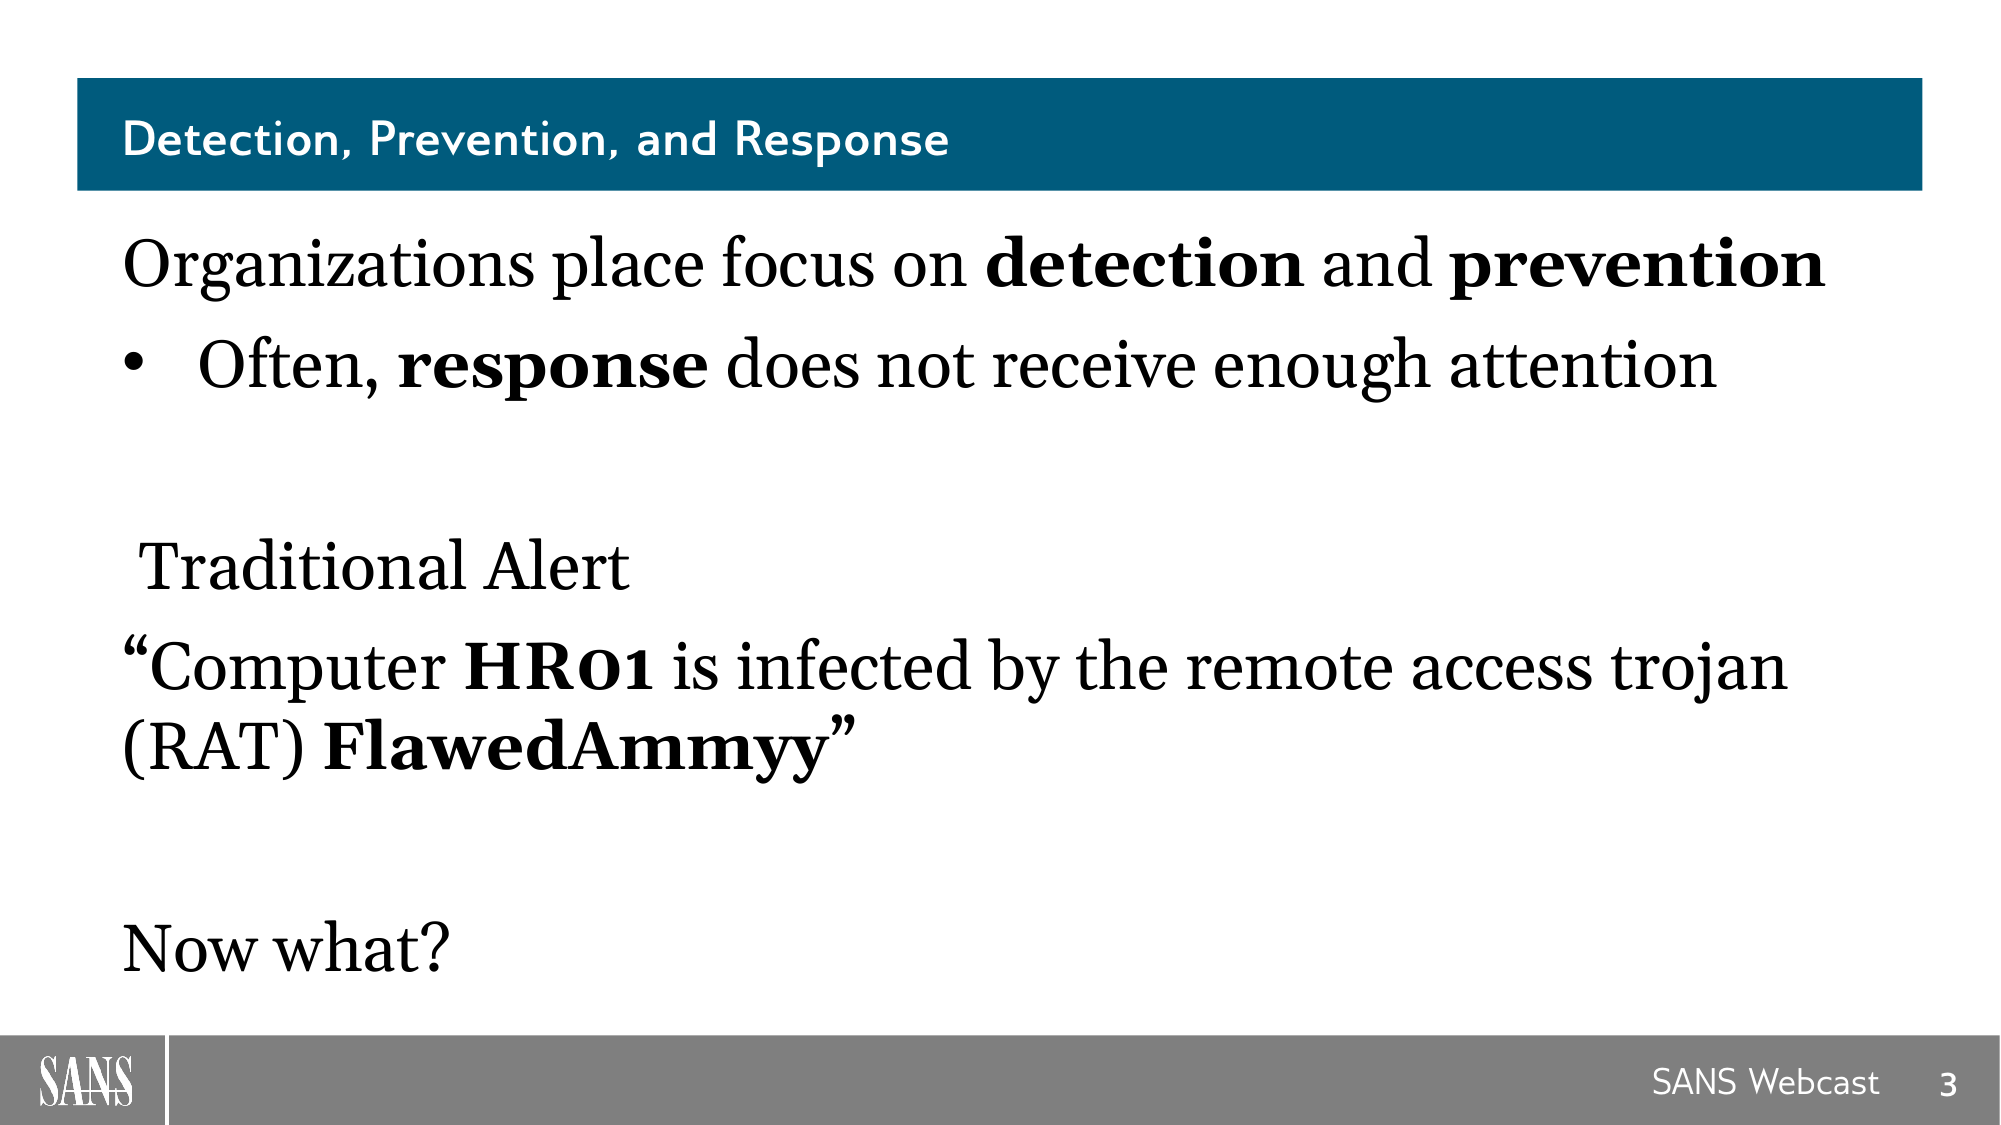

# Detection, Prevention, and Response
Organizations place focus on detection and prevention
Often, response does not receive enough attention

 Traditional Alert
“Computer HR01 is infected by the remote access trojan (RAT) FlawedAmmyy”

Now what?